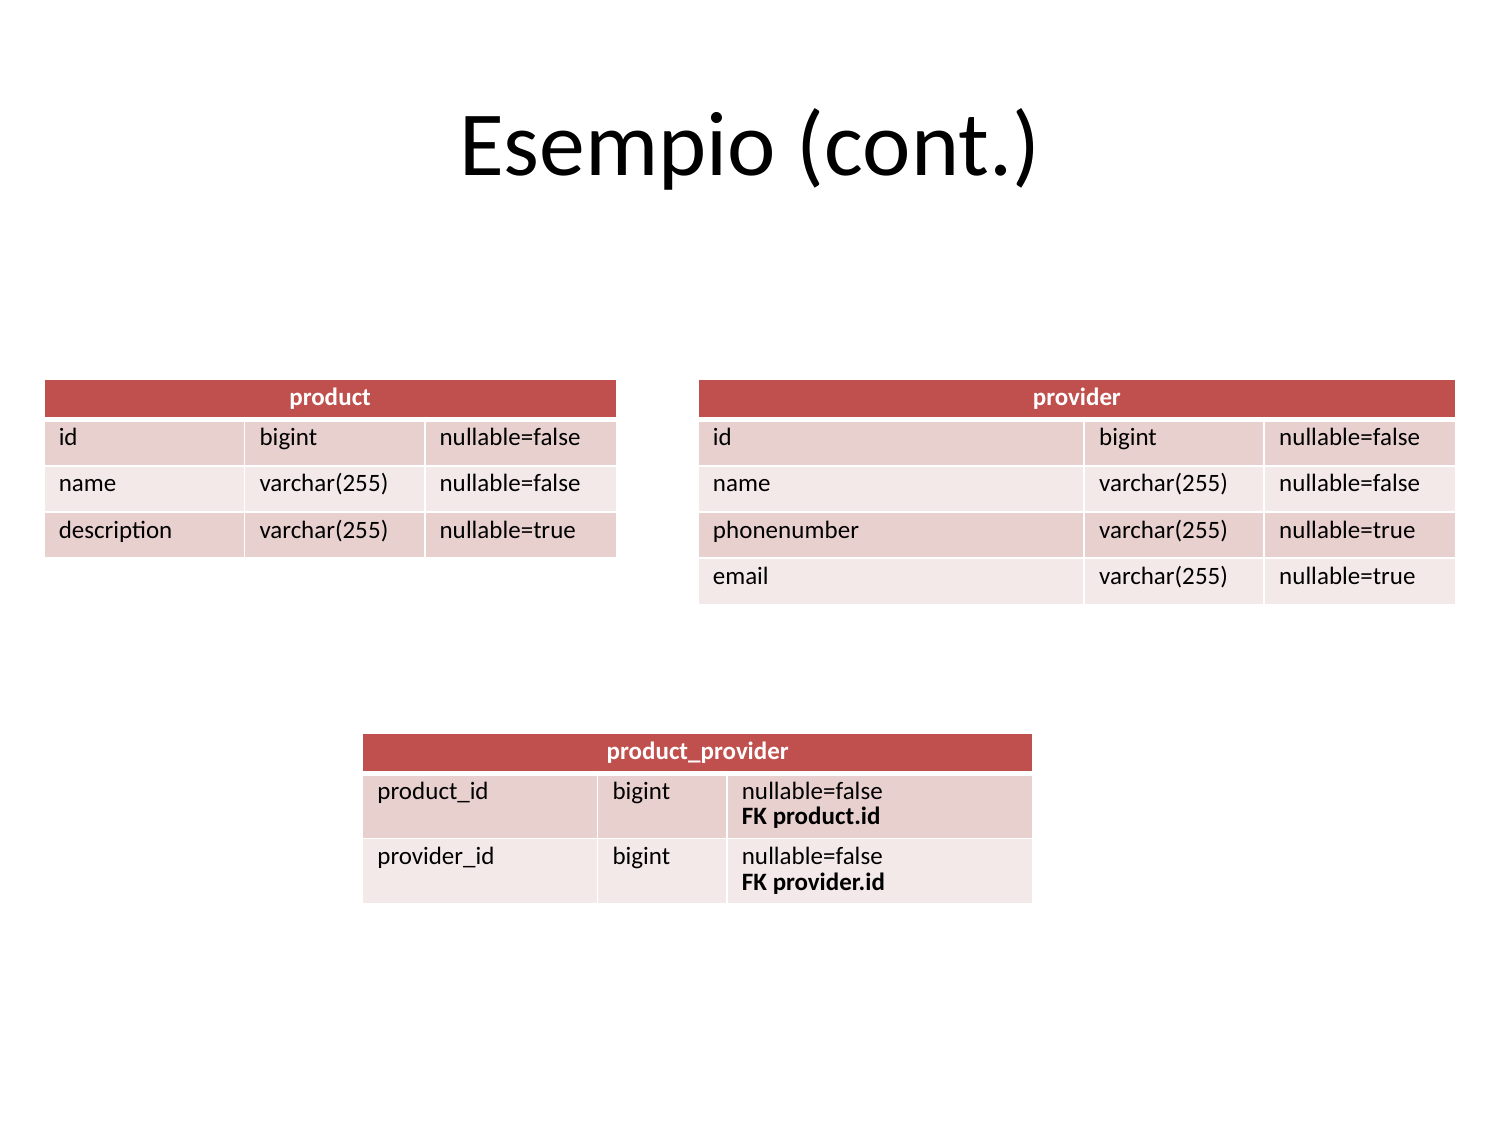

# Esempio (cont.)
| product |  |  |
| --- | --- | --- |
| id | bigint | nullable=false |
| name | varchar(255) | nullable=false |
| description | varchar(255) | nullable=true |
| provider |  |  |
| --- | --- | --- |
| id | bigint | nullable=false |
| name | varchar(255) | nullable=false |
| phonenumber | varchar(255) | nullable=true |
| email | varchar(255) | nullable=true |
| product\_provider |  |  |
| --- | --- | --- |
| product\_id | bigint | nullable=false FK product.id |
| provider\_id | bigint | nullable=false FK provider.id |